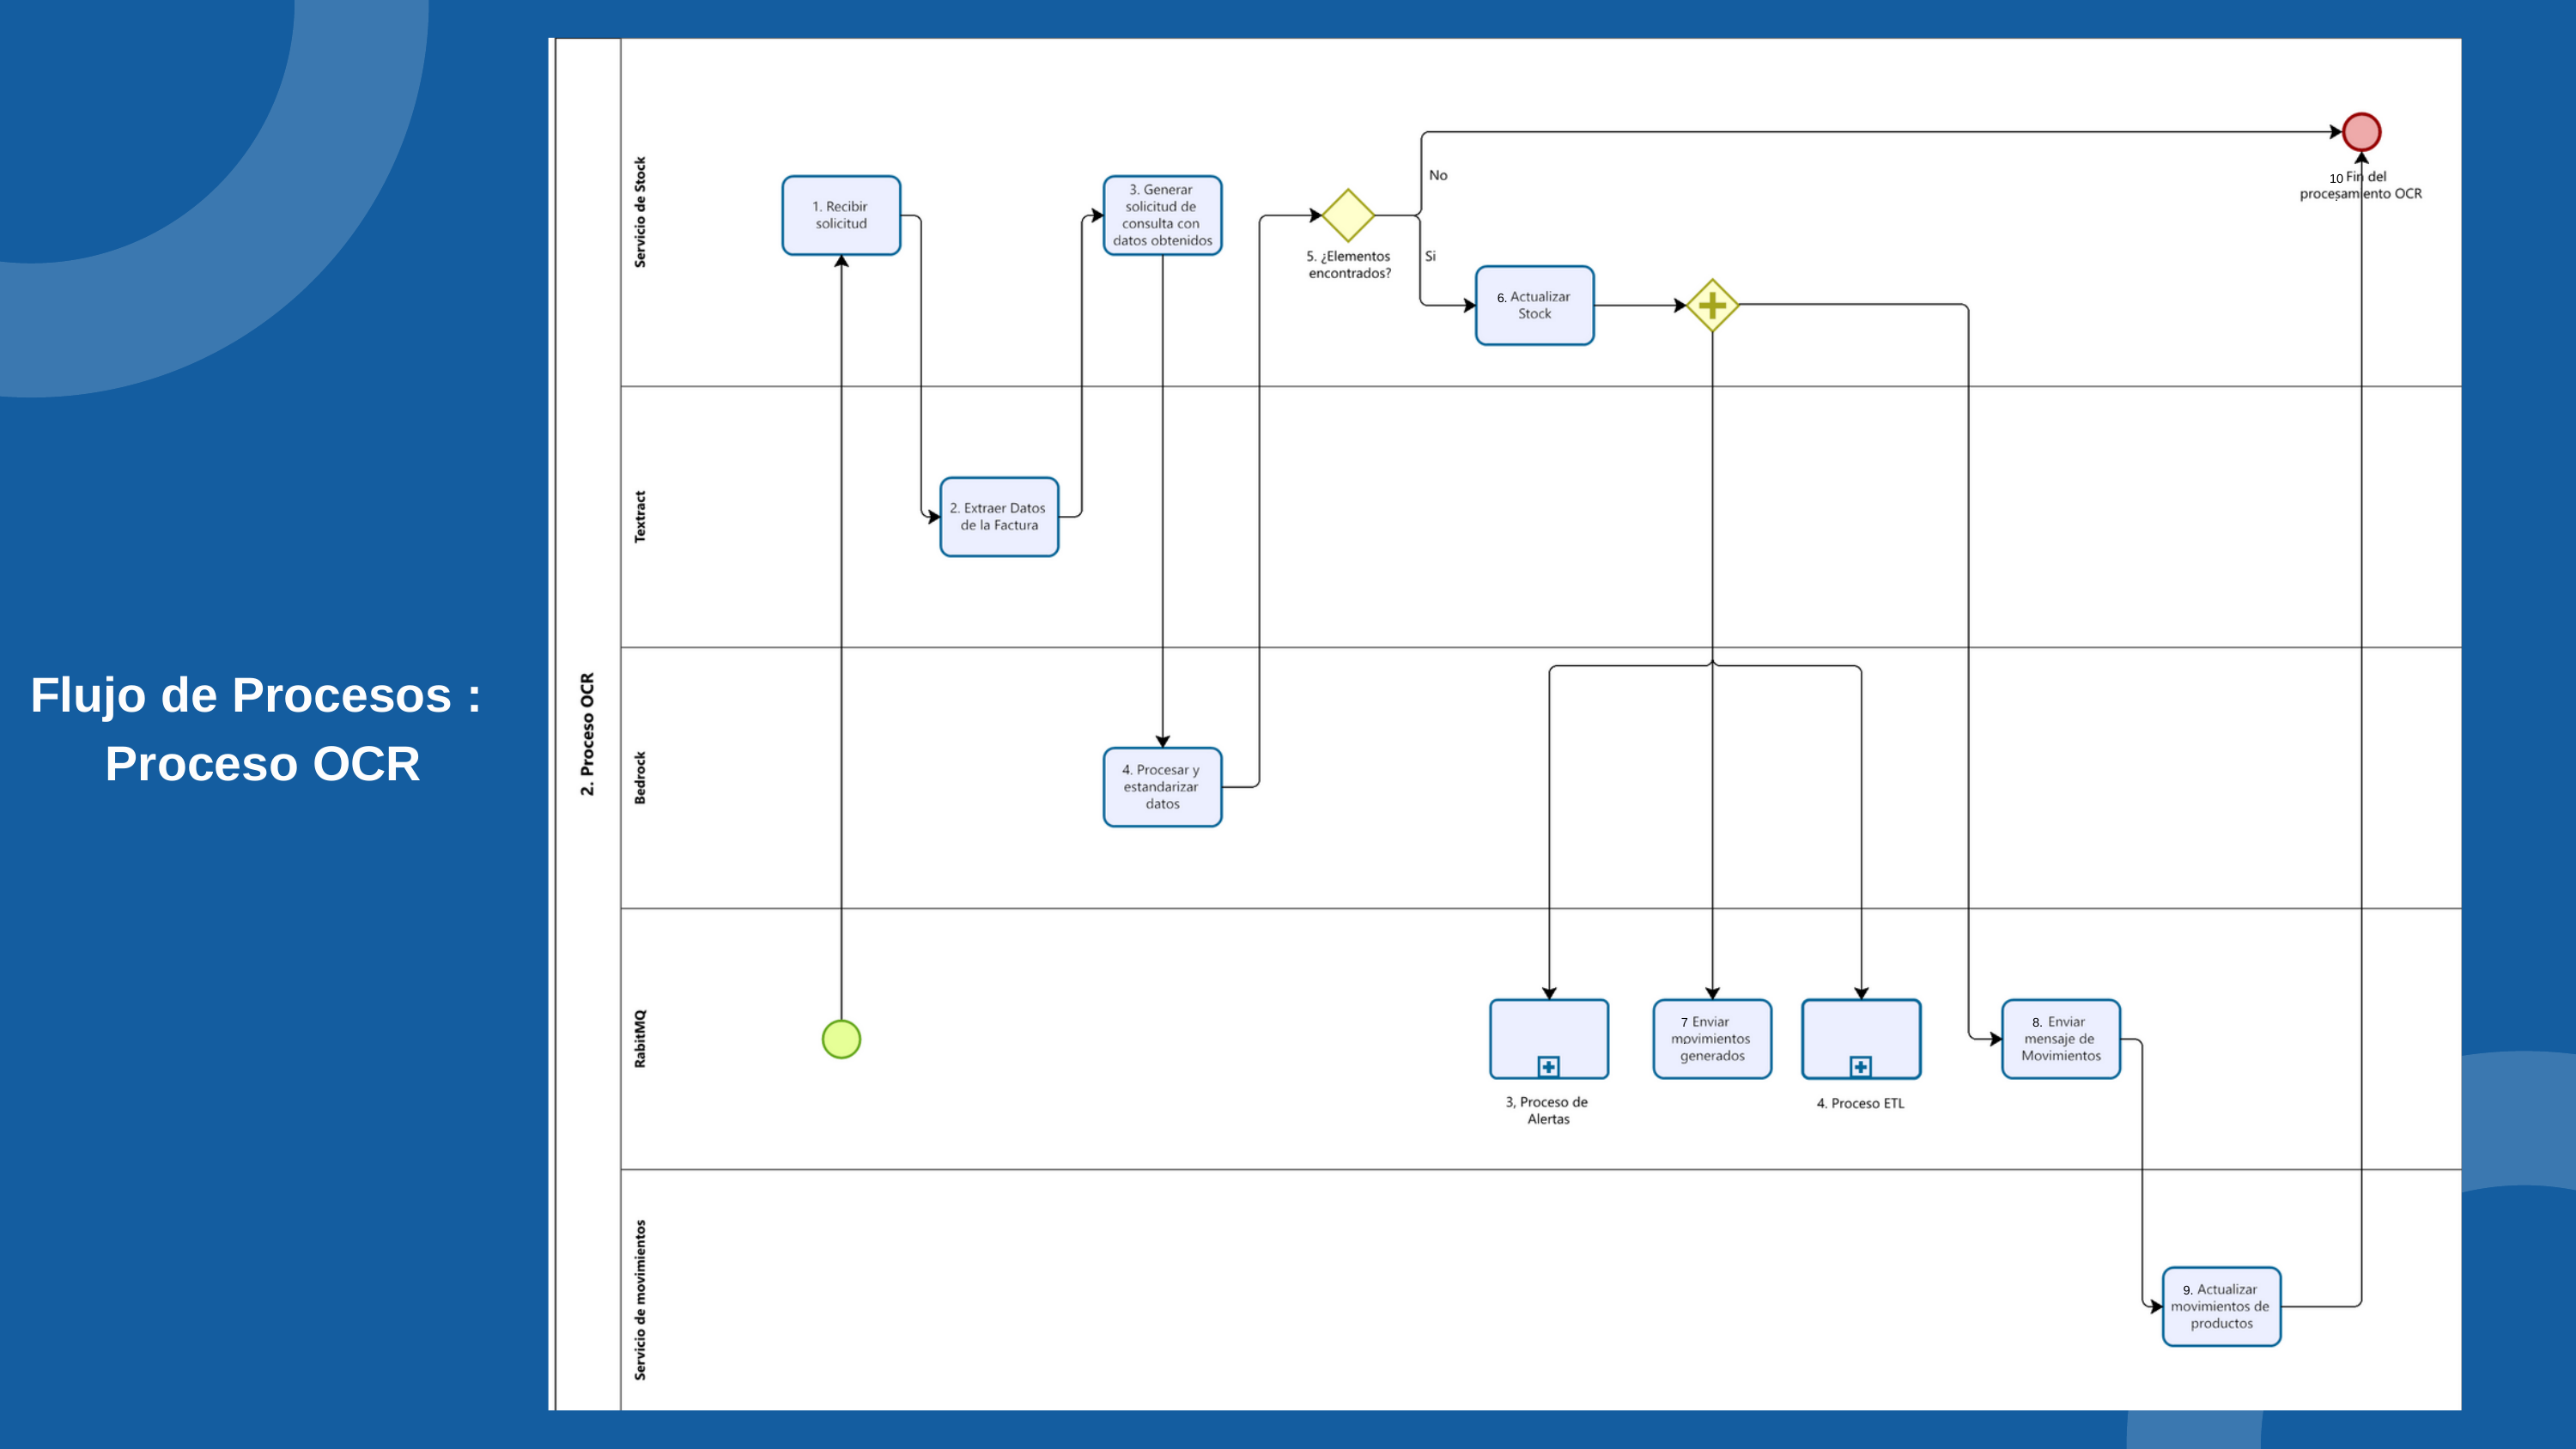

10.

6.
Flujo de Procesos :
Proceso OCR

7.
8.

9.